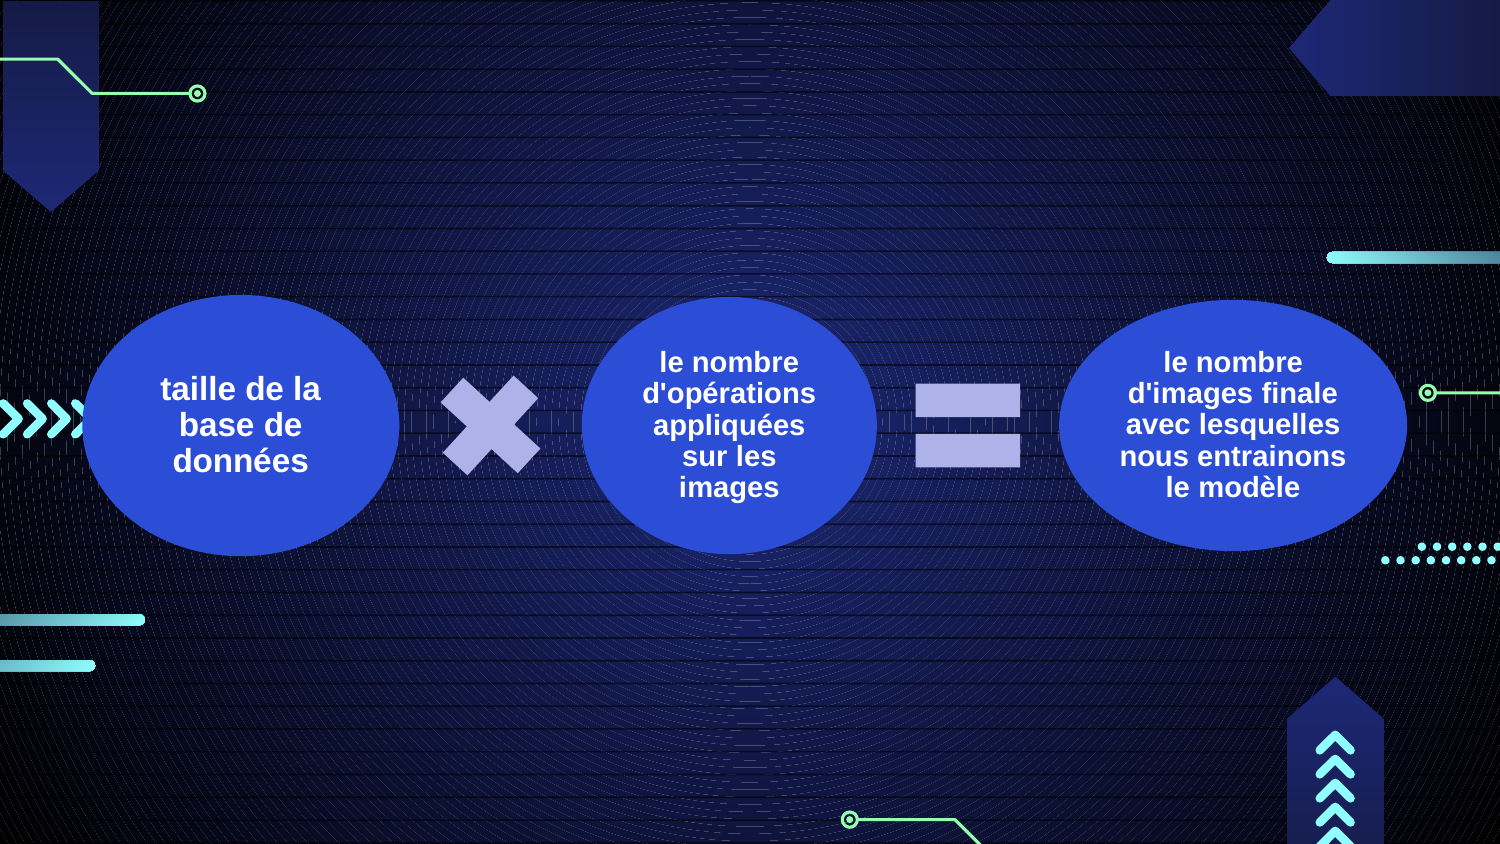

taille de la base de données

le nombre d'opérations appliquées sur les images

le nombre d'images finale avec lesquelles nous entrainons le modèle